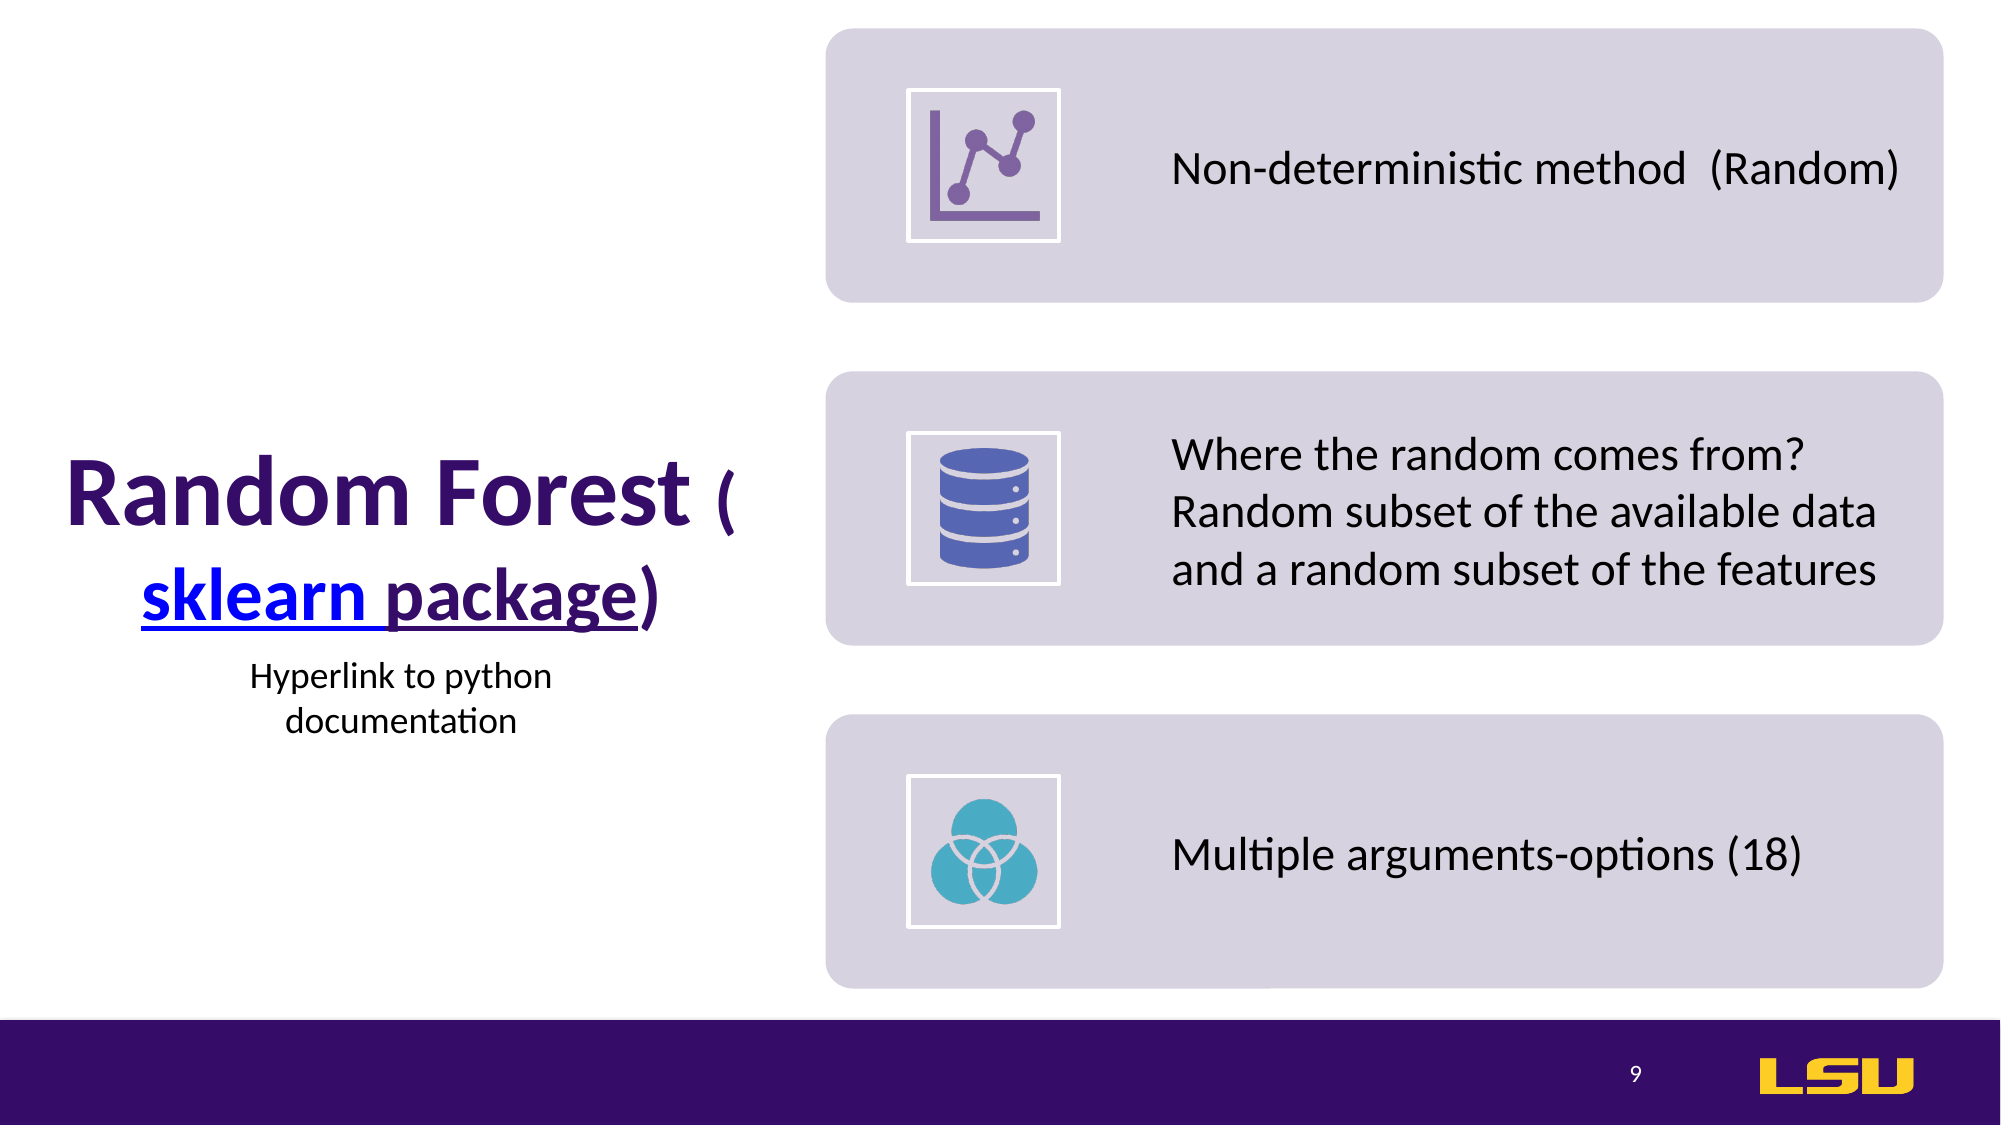

Non-deterministic method  (Random)
Where the random comes from? Random subset of the available data and a random subset of the features
Multiple arguments-options (18)
# Random Forest (sklearn package)
Hyperlink to python documentation
9